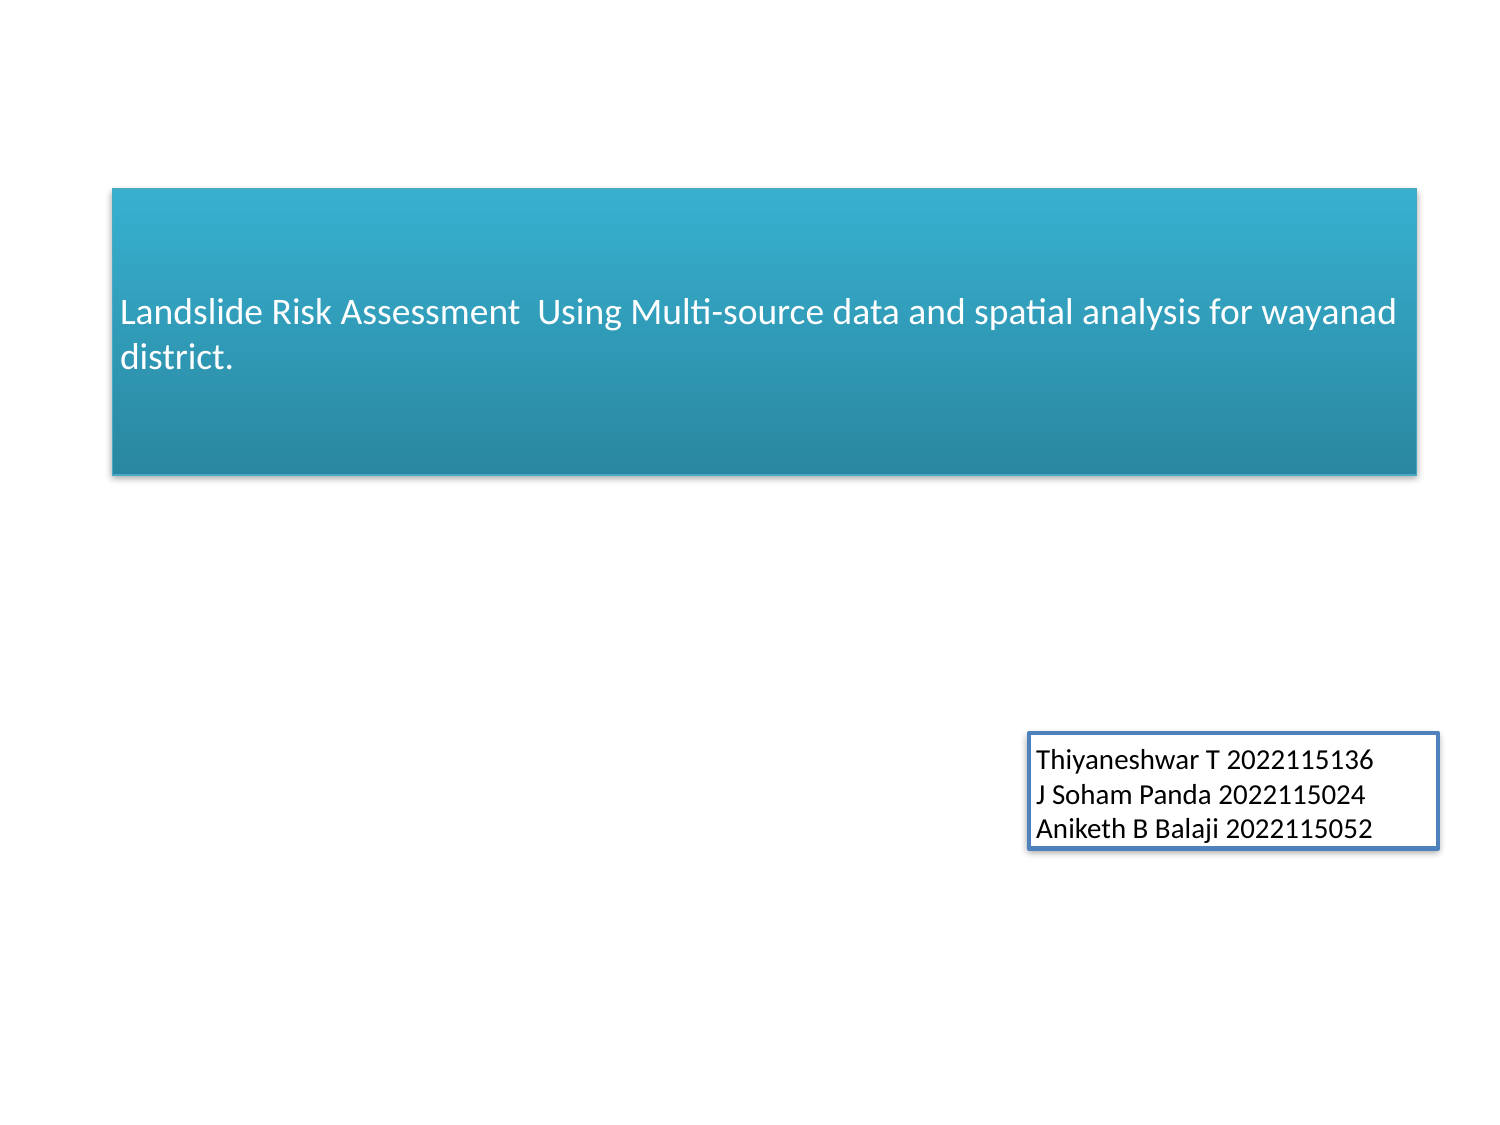

# Landslide Risk Assessment  Using Multi-source data and spatial analysis for wayanad district.
Thiyaneshwar T 2022115136
J Soham Panda 2022115024
Aniketh B Balaji 2022115052